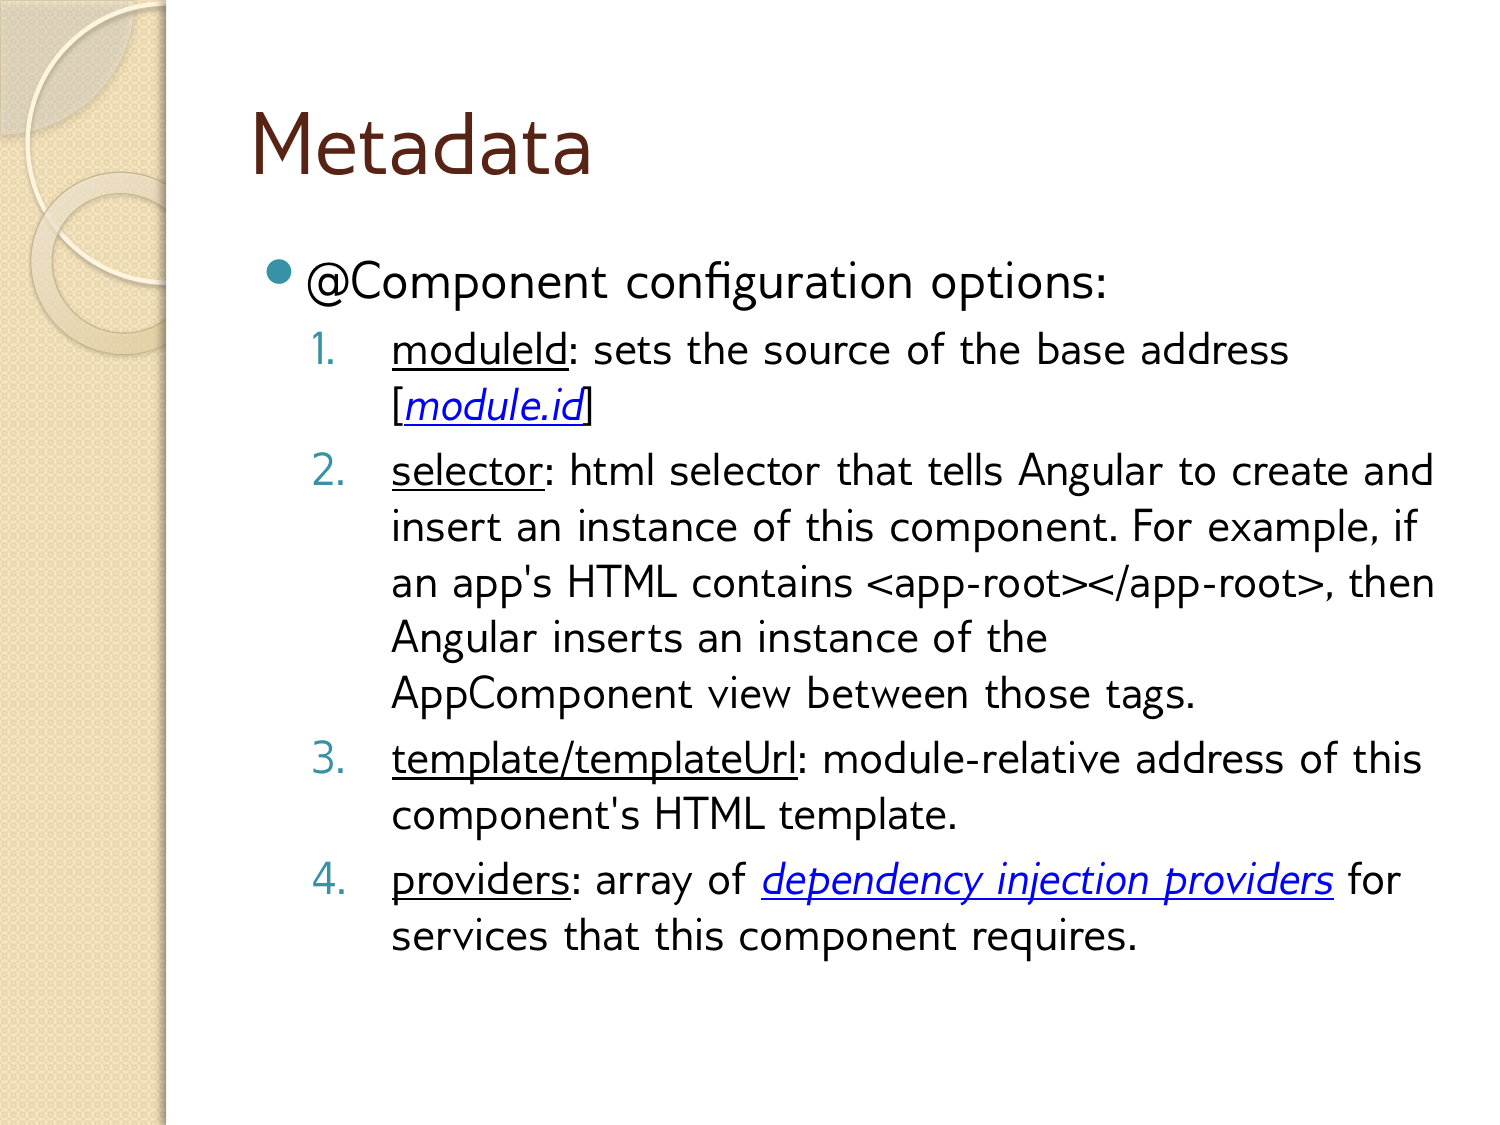

# Metadata
@Component configuration options:
moduleId: sets the source of the base address [module.id]
selector: html selector that tells Angular to create and insert an instance of this component. For example, if an app's HTML contains <app-root></app-root>, then Angular inserts an instance of the AppComponent view between those tags.
template/templateUrl: module-relative address of this component's HTML template.
providers: array of dependency injection providers for services that this component requires.